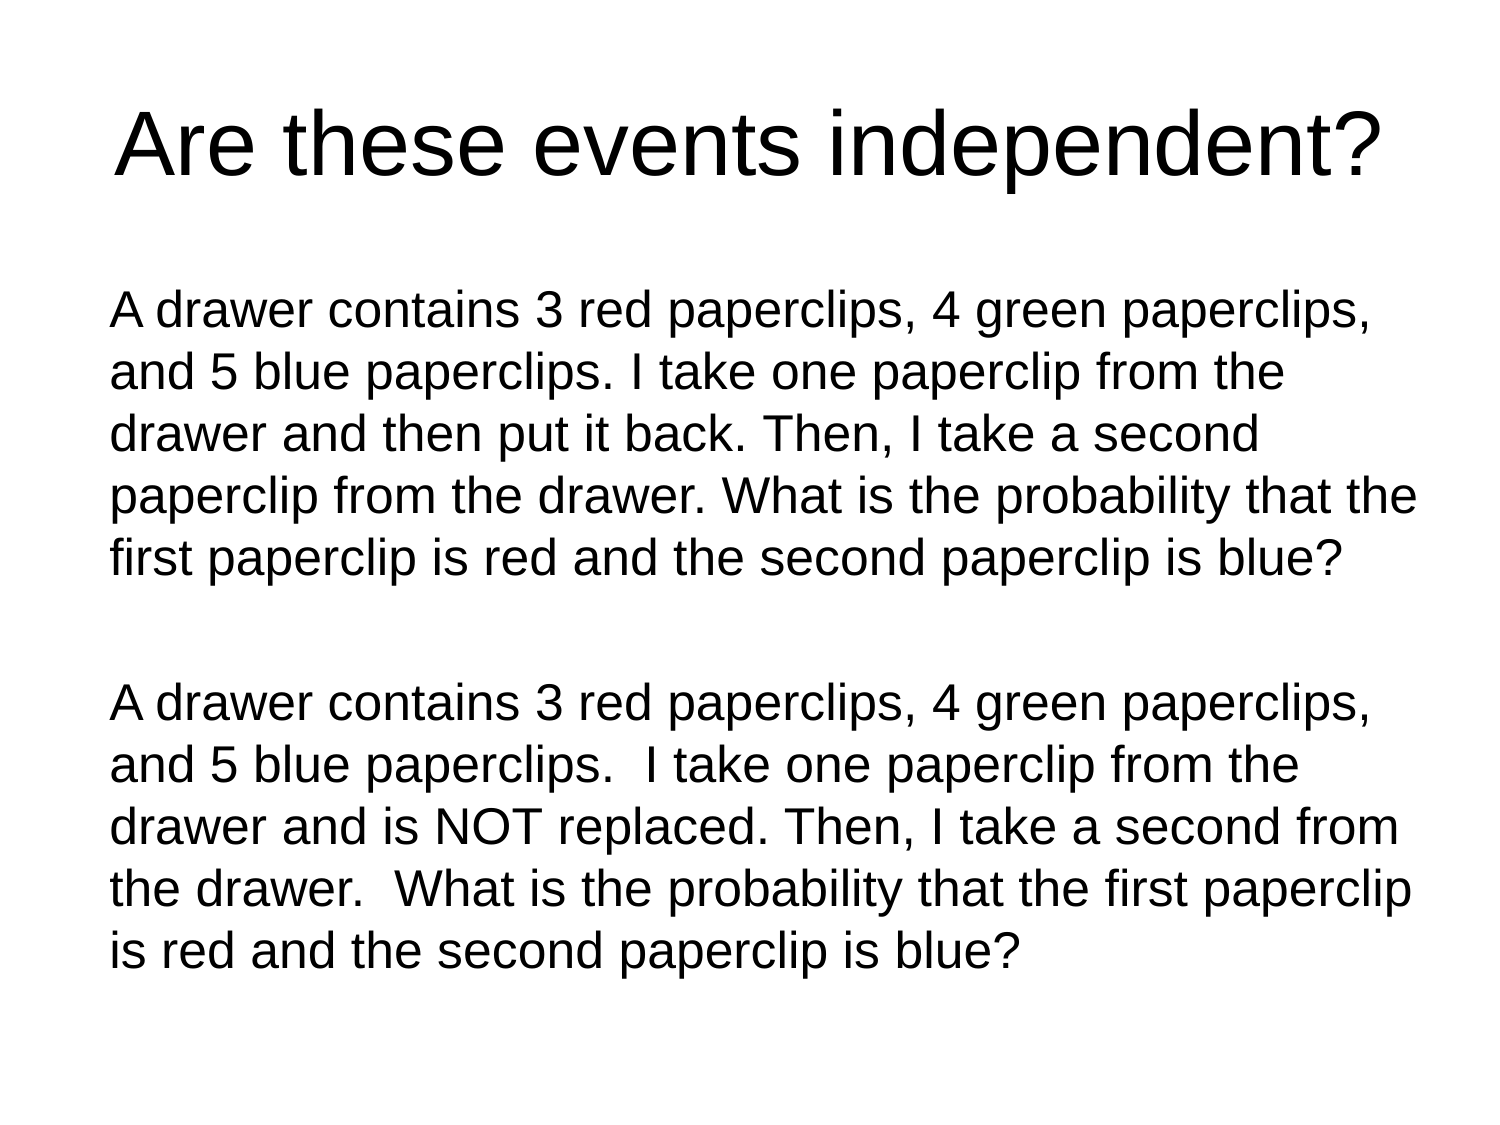

# Are these events independent?
A drawer contains 3 red paperclips, 4 green paperclips, and 5 blue paperclips. I take one paperclip from the drawer and then put it back. Then, I take a second paperclip from the drawer. What is the probability that the first paperclip is red and the second paperclip is blue?

A drawer contains 3 red paperclips, 4 green paperclips, and 5 blue paperclips.  I take one paperclip from the drawer and is NOT replaced. Then, I take a second from the drawer.  What is the probability that the first paperclip is red and the second paperclip is blue?